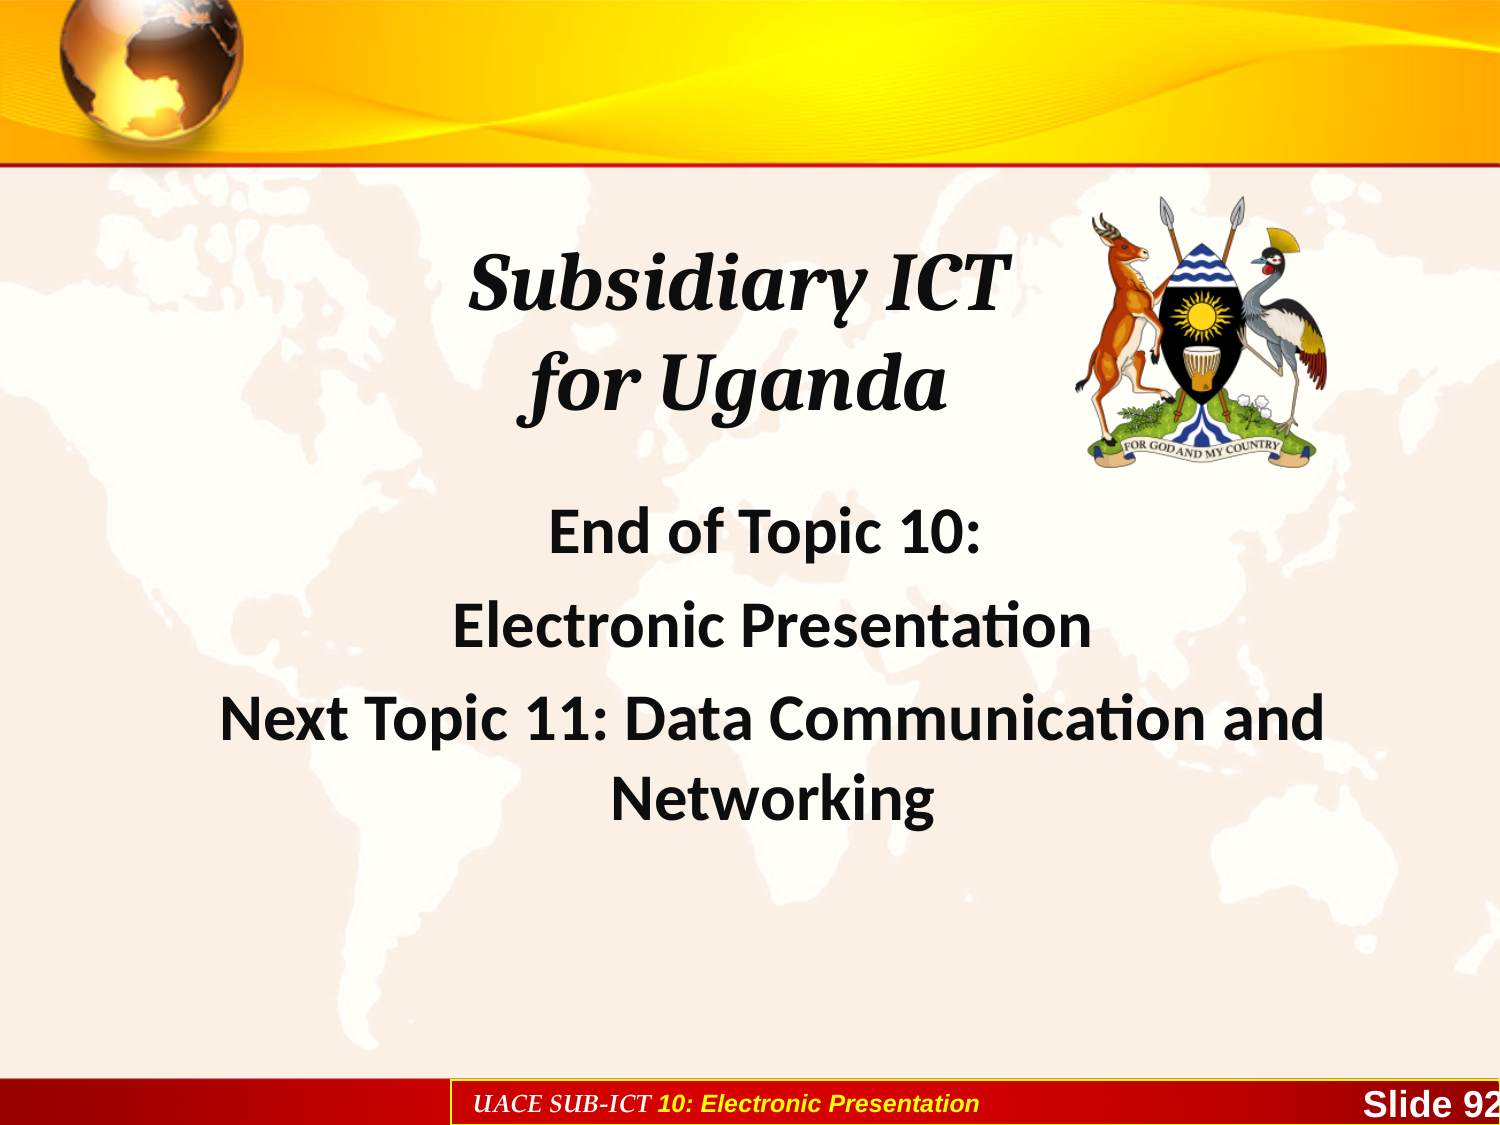

# Subsidiary ICT for Uganda
End of Topic 10:
Electronic Presentation
Next Topic 11: Data Communication and Networking